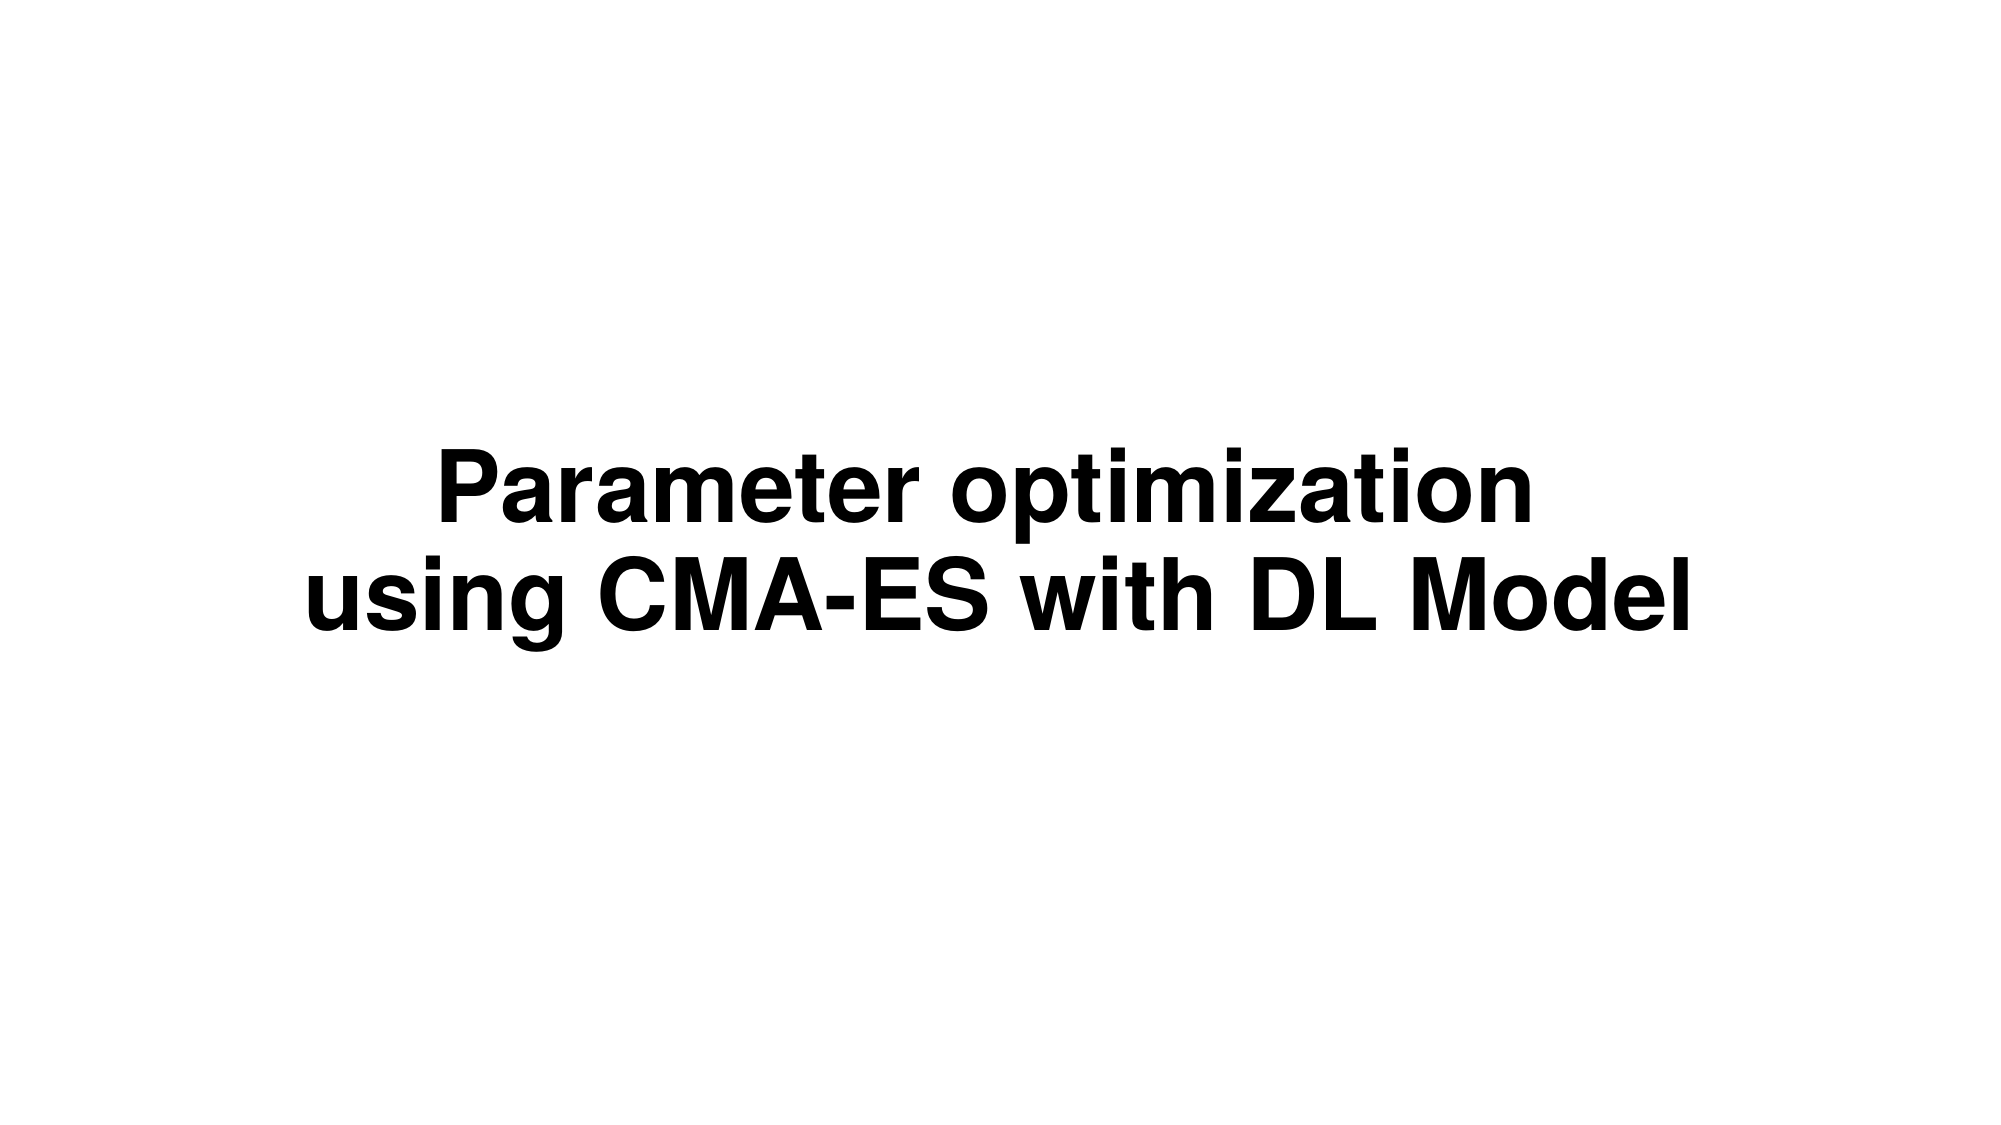

# Parameter optimization using CMA-ES with DL Model